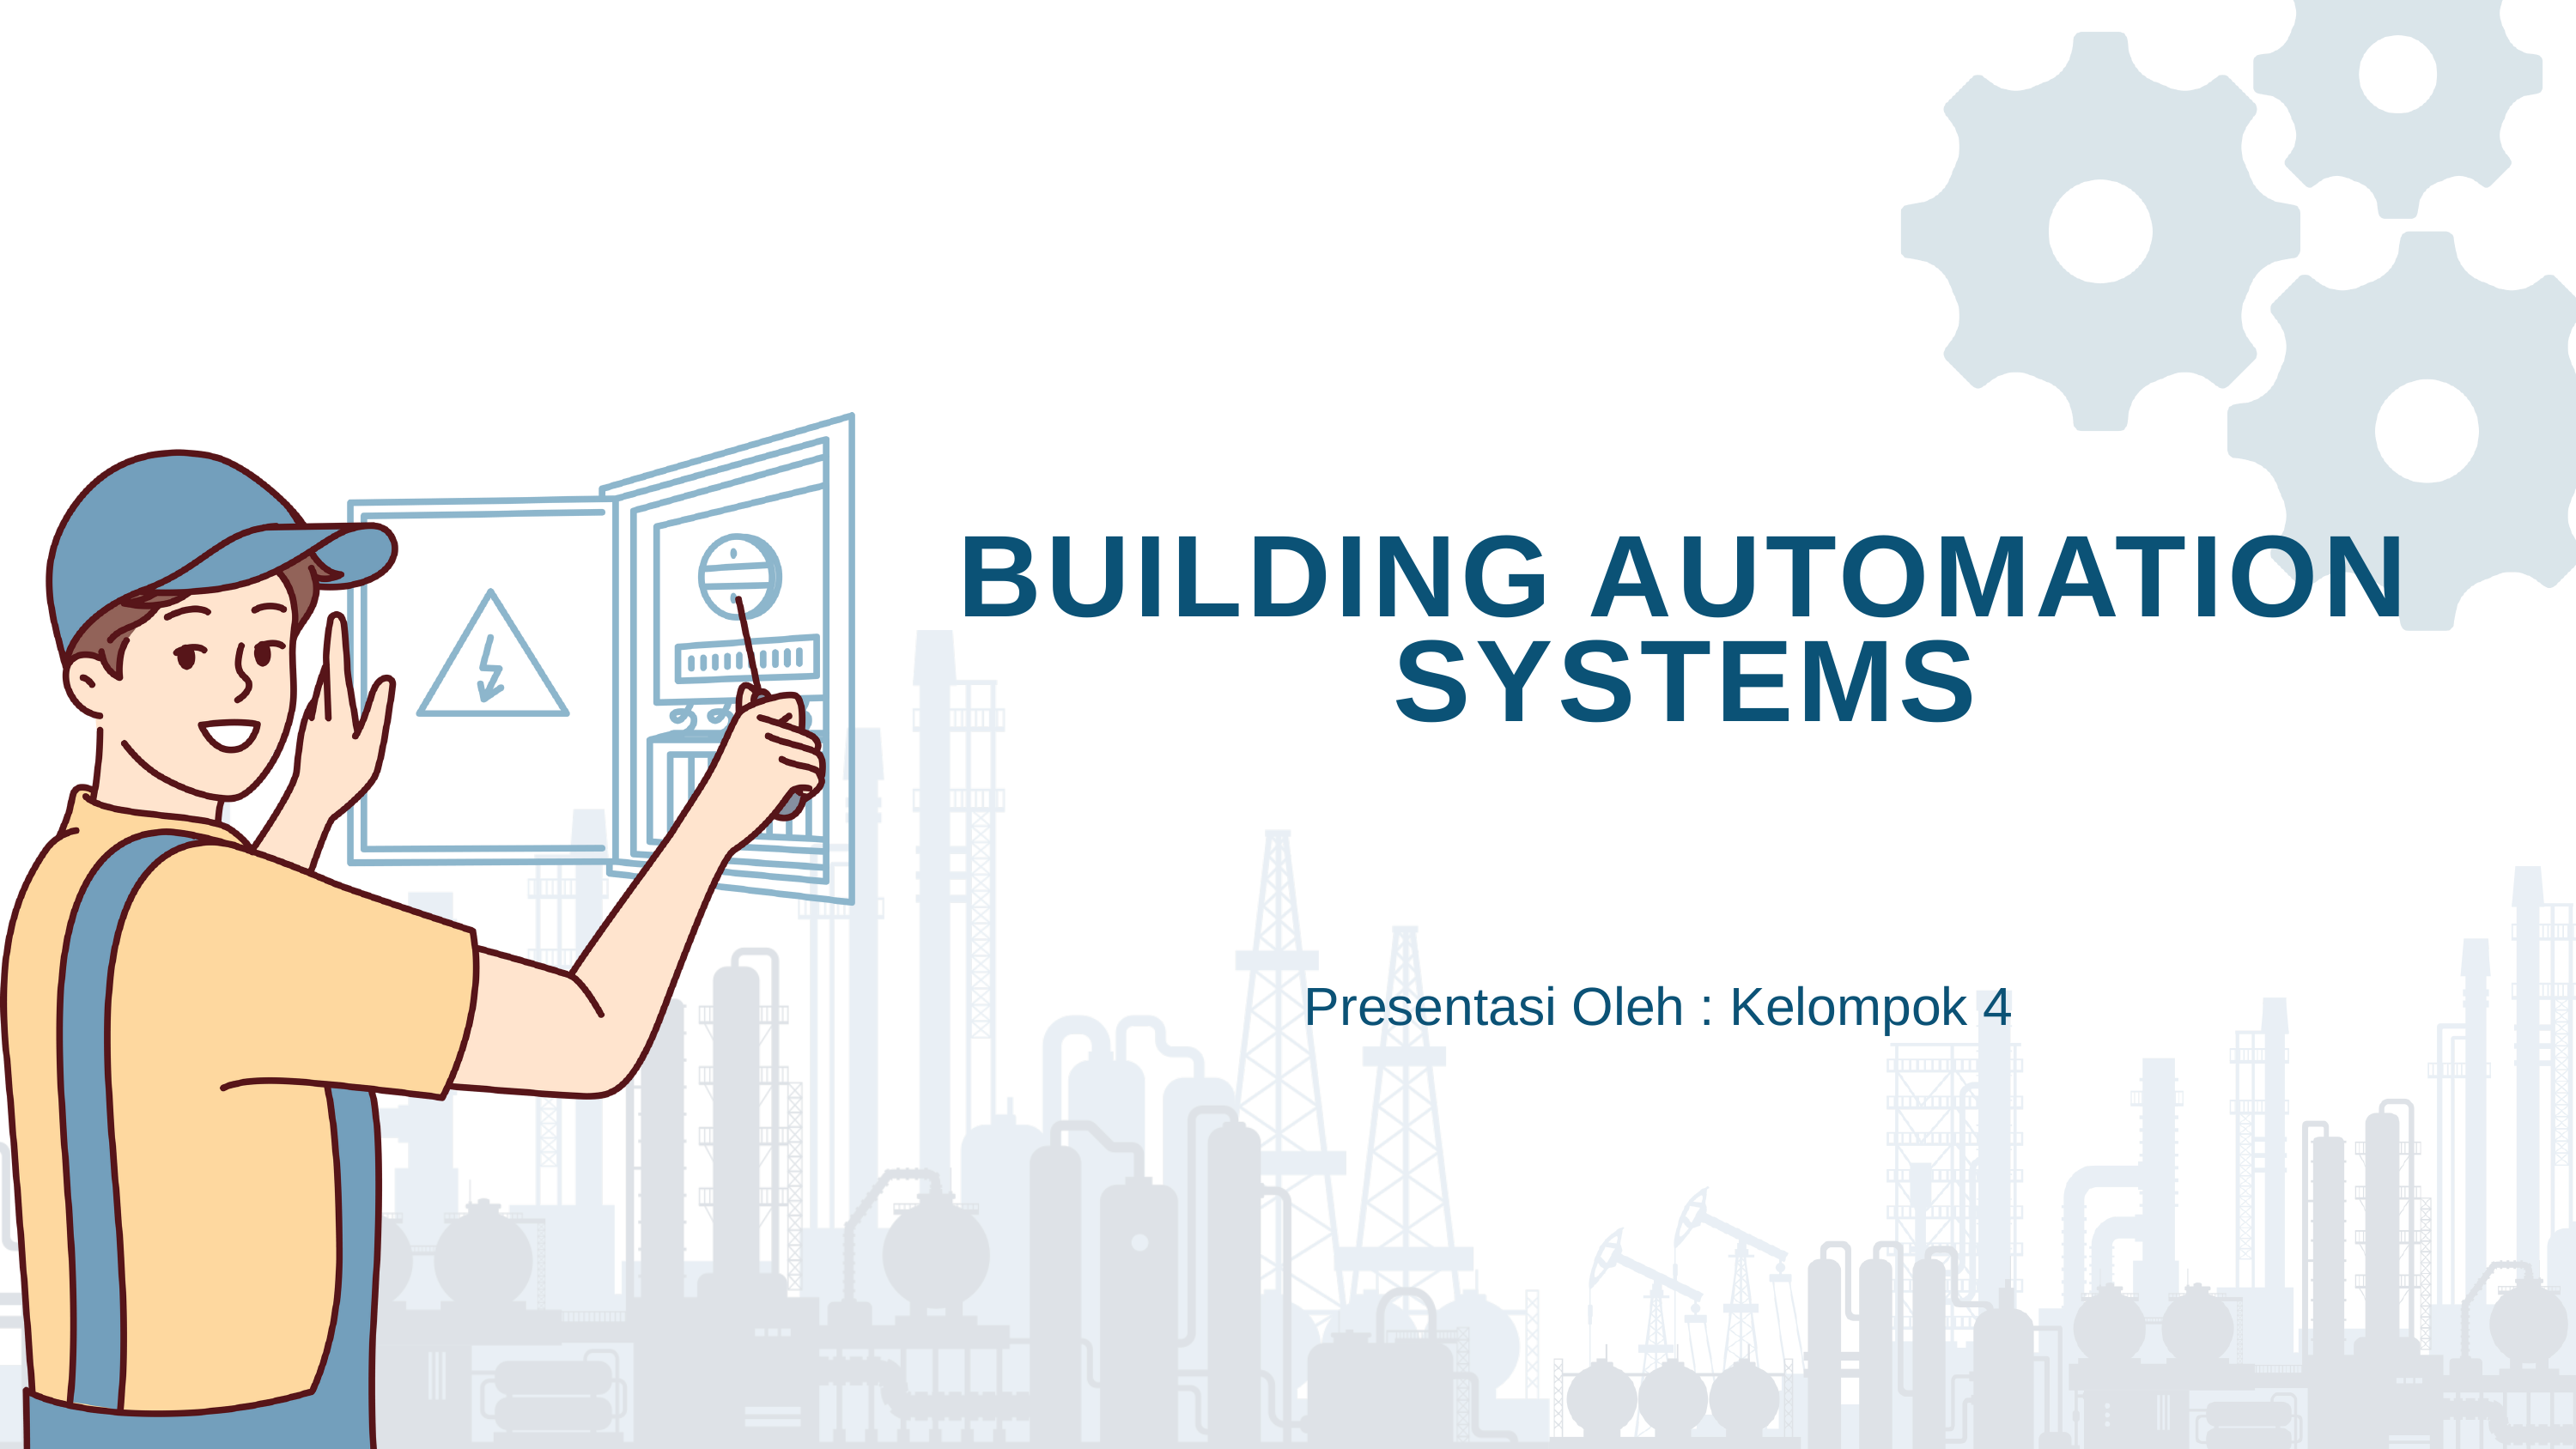

BUILDING AUTOMATION SYSTEMS

Presentasi Oleh : Kelompok 4